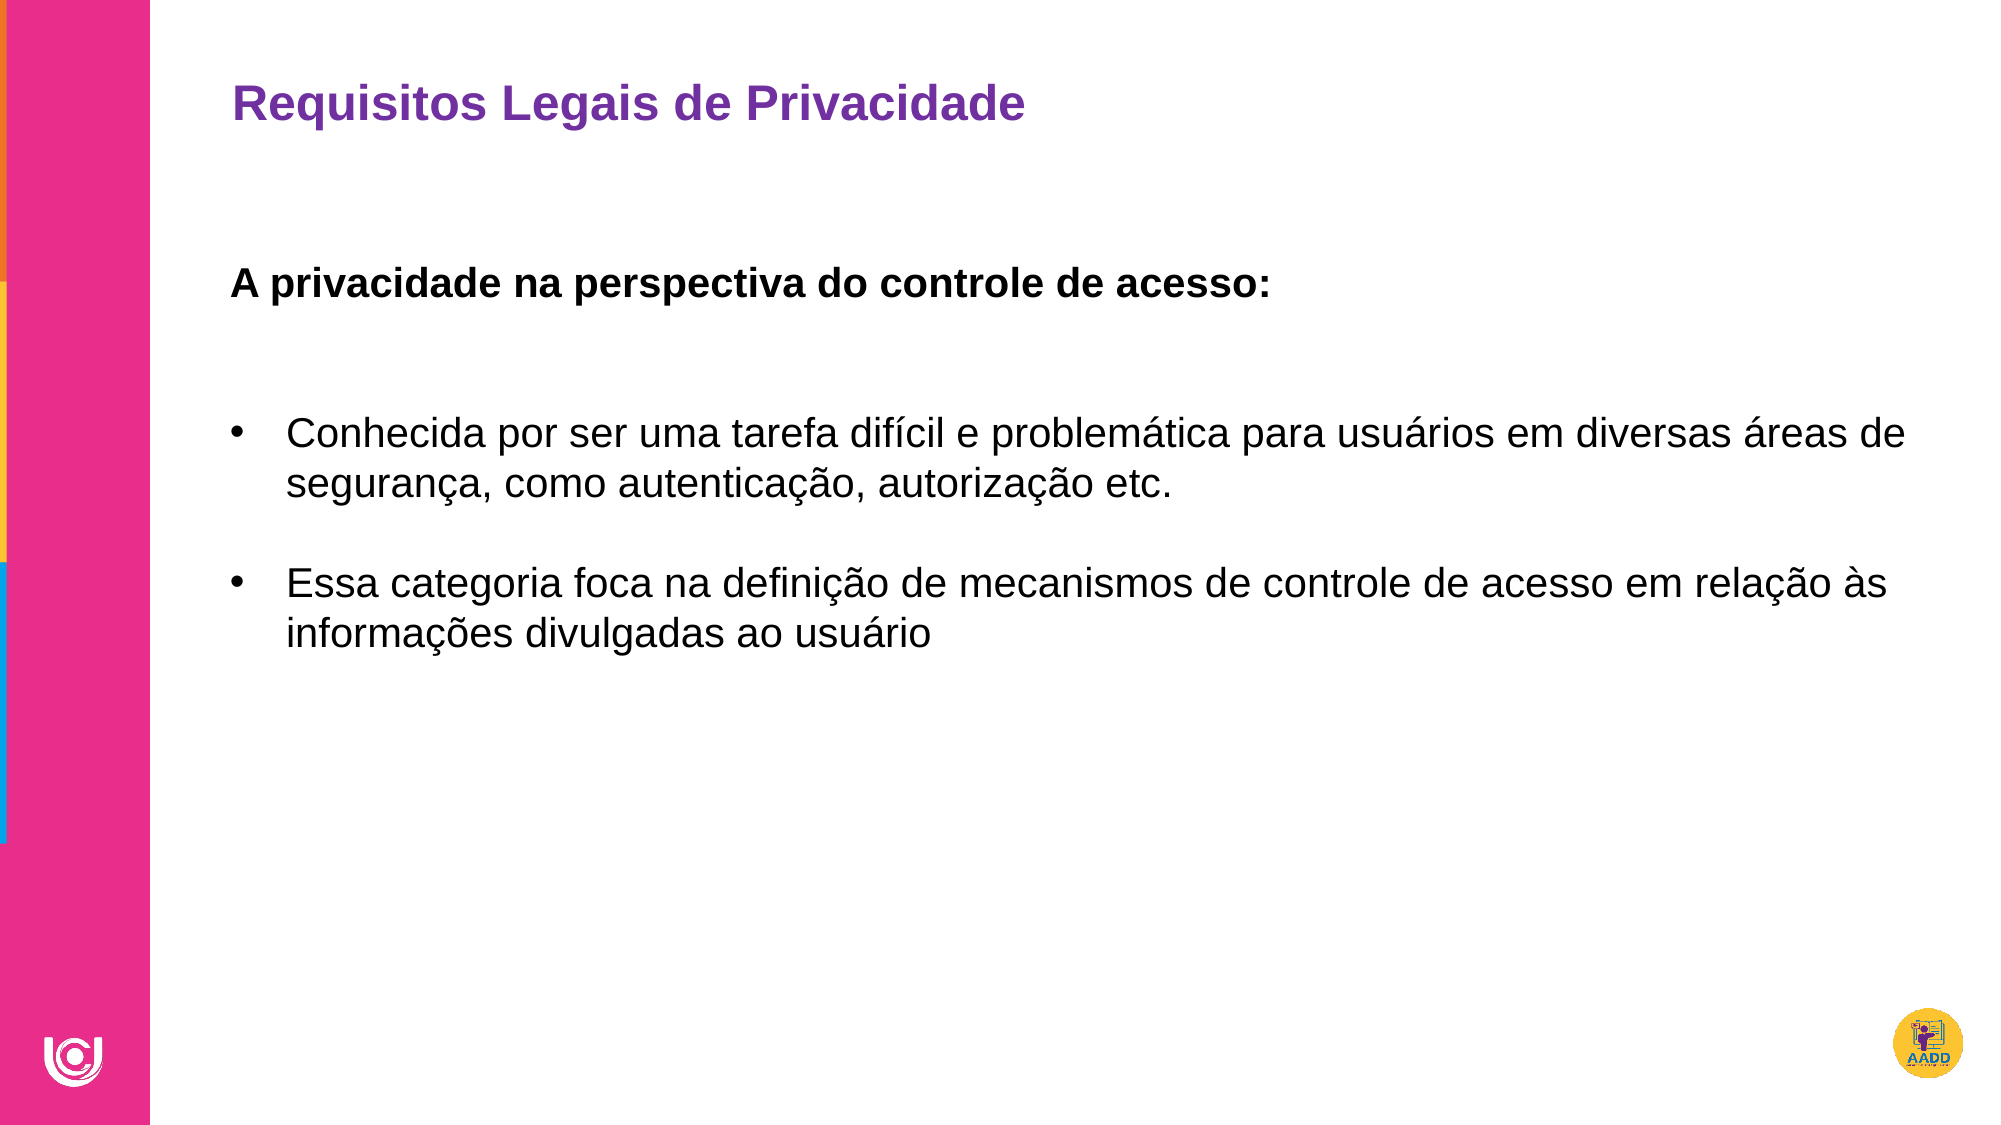

Requisitos Legais de Privacidade
A privacidade na perspectiva do controle de acesso:

Conhecida por ser uma tarefa difícil e problemática para usuários em diversas áreas de segurança, como autenticação, autorização etc.

Essa categoria foca na definição de mecanismos de controle de acesso em relação às informações divulgadas ao usuário